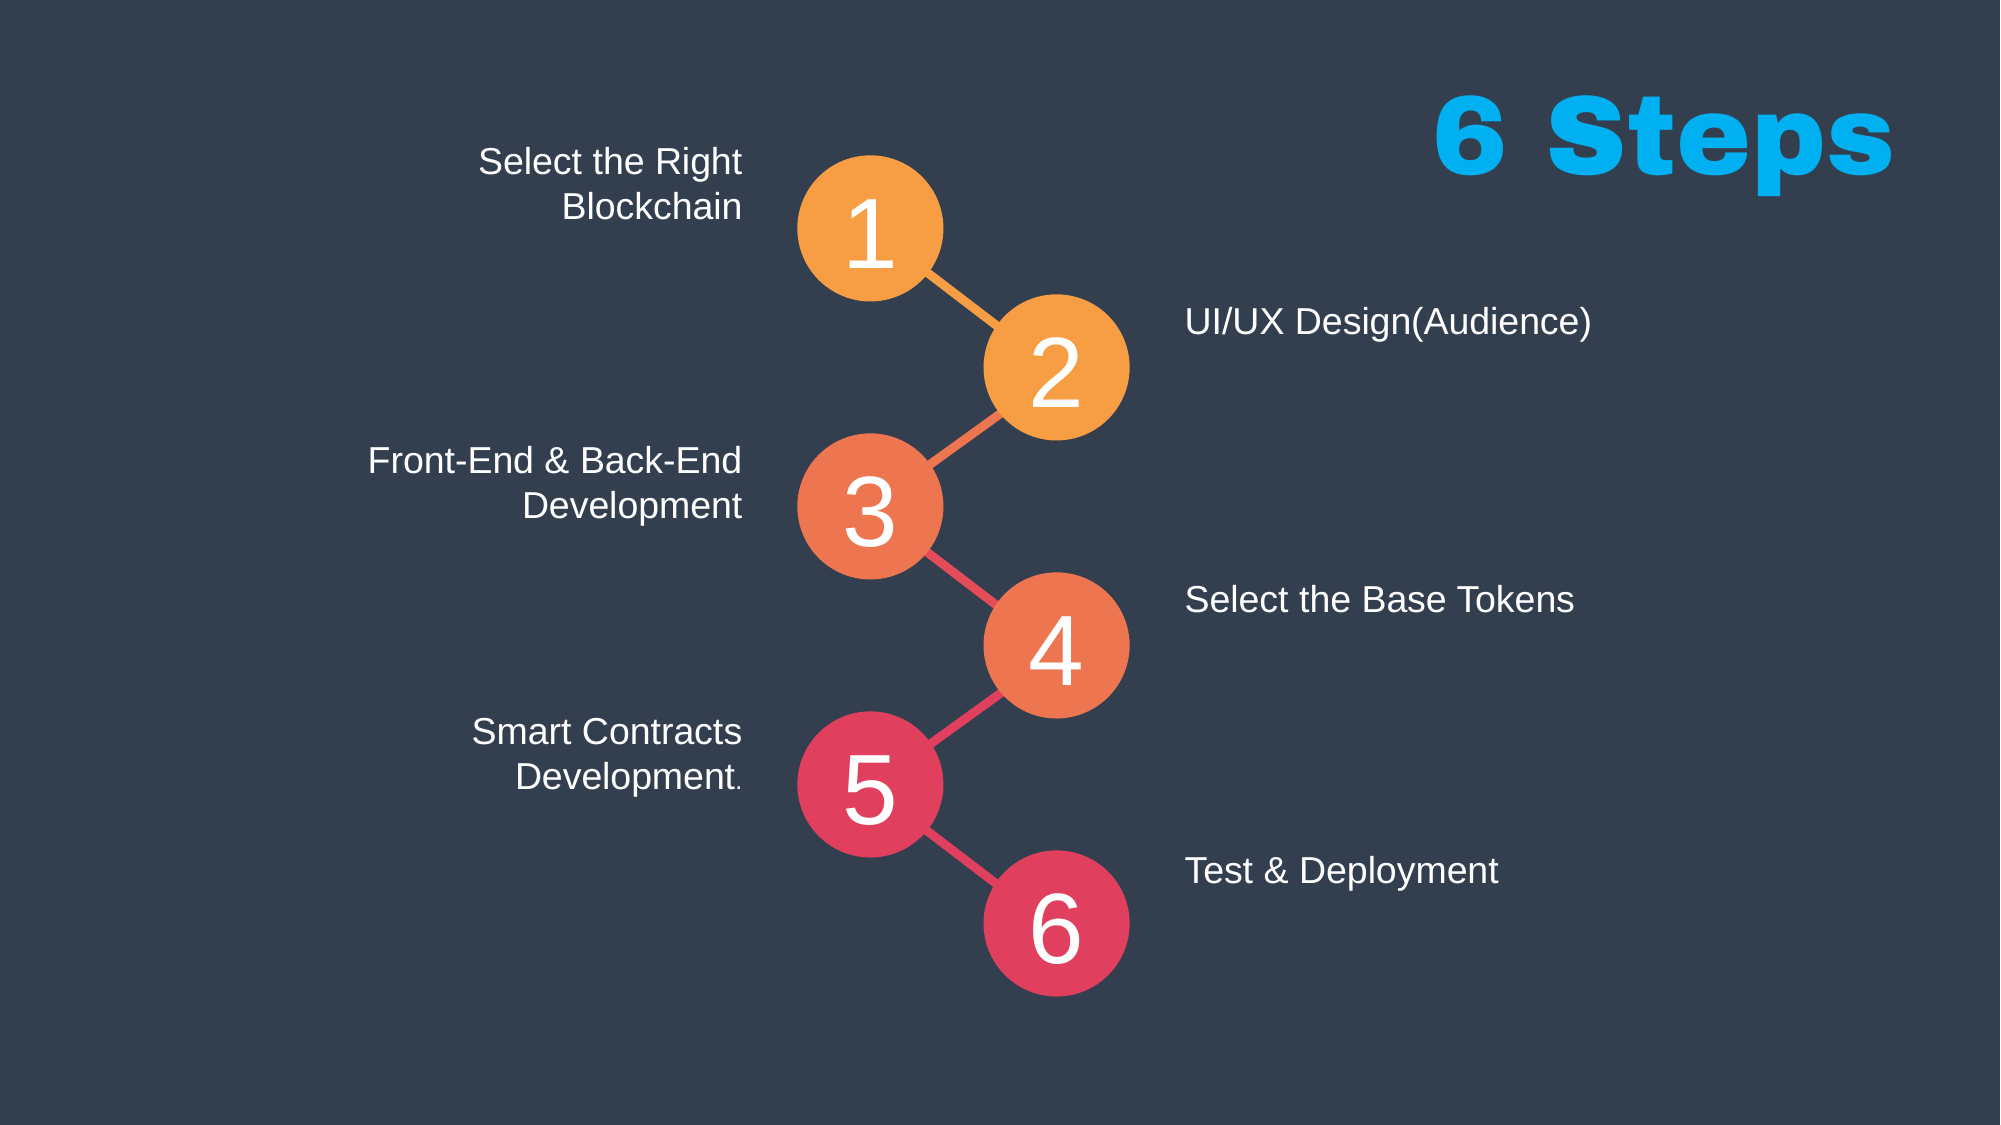

6 Steps
Select the Right Blockchain
1
UI/UX Design(Audience)
2
Front-End & Back-End Development
3
Select the Base Tokens
4
Smart Contracts Development.
5
Test & Deployment
6